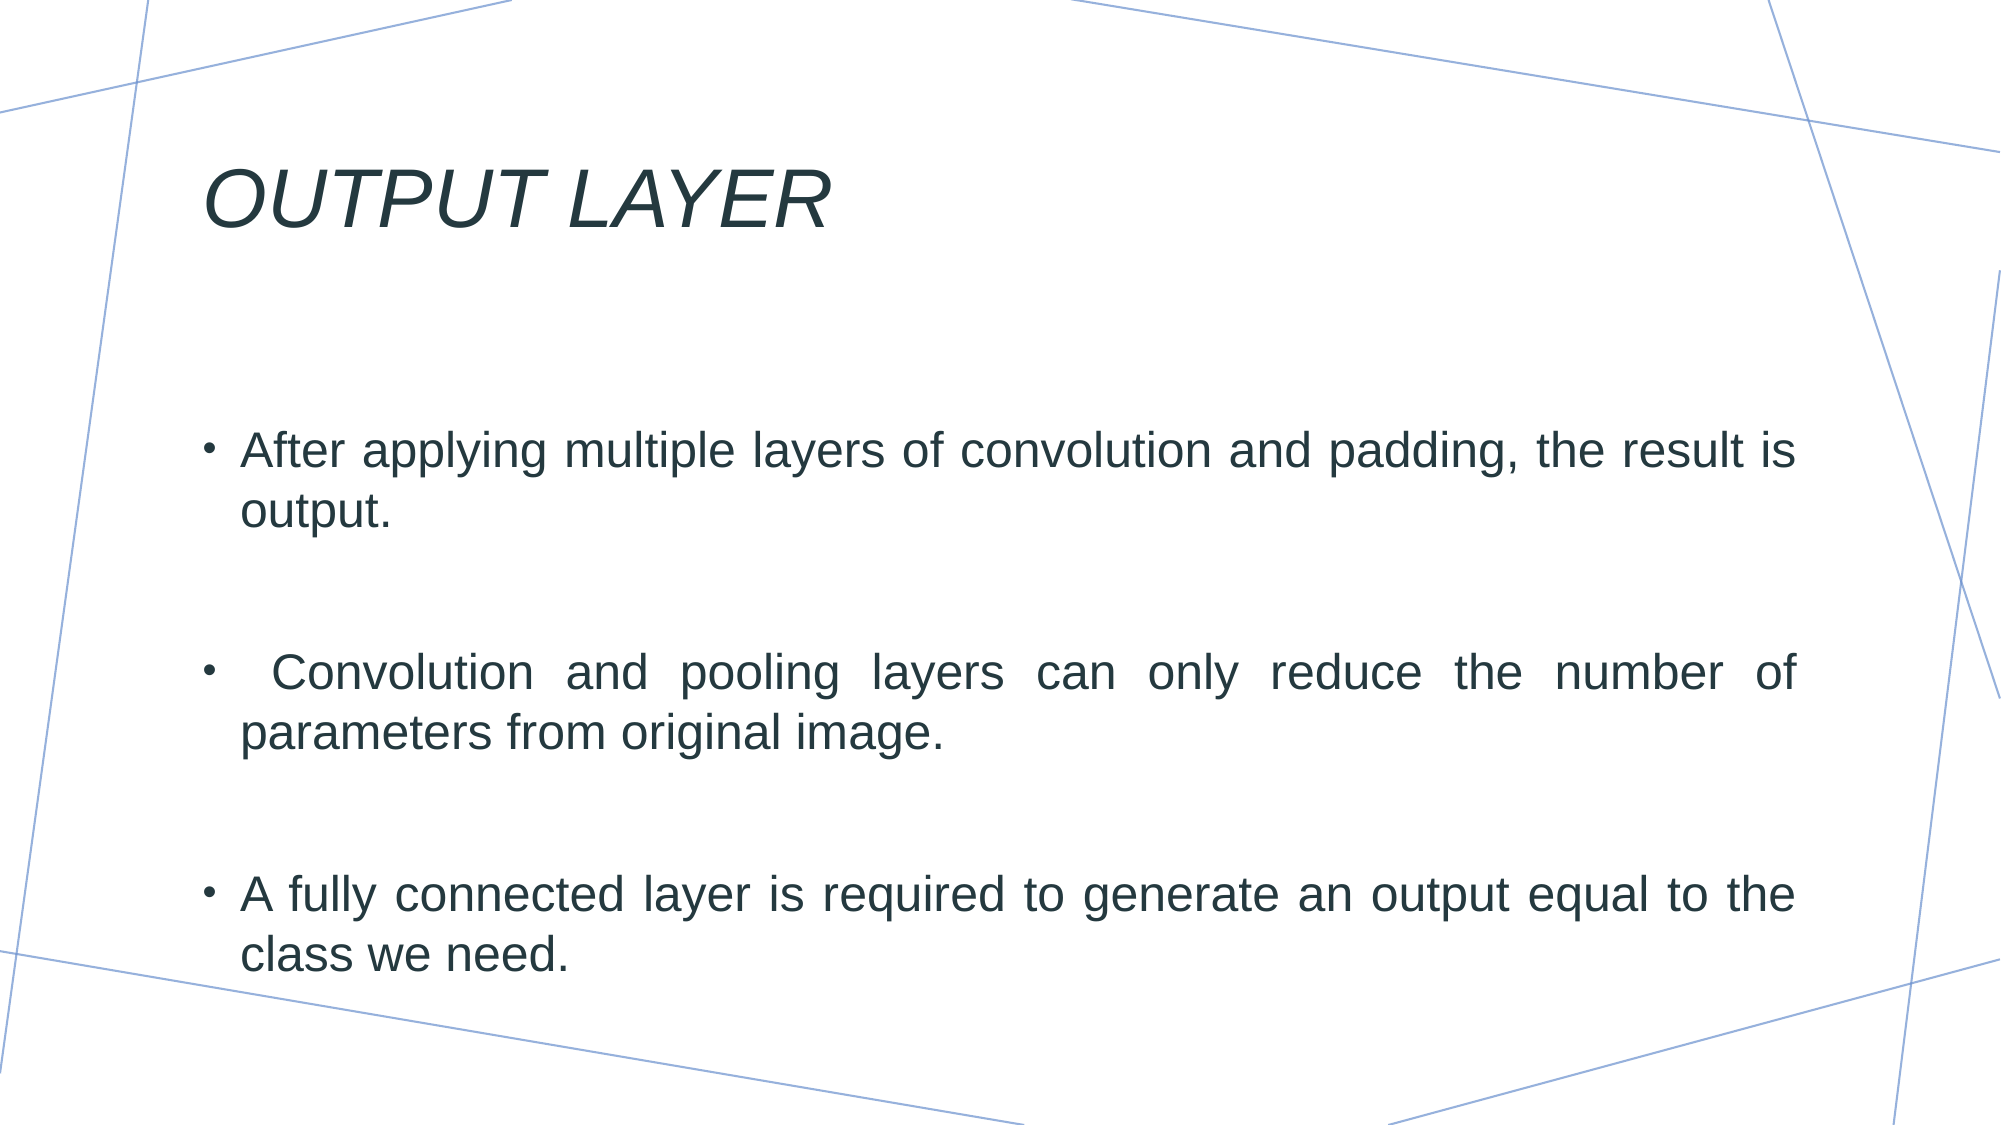

# Output layer

After applying multiple layers of convolution and padding, the result is output.

 Convolution and pooling layers can only reduce the number of parameters from original image.

A fully connected layer is required to generate an output equal to the class we need.